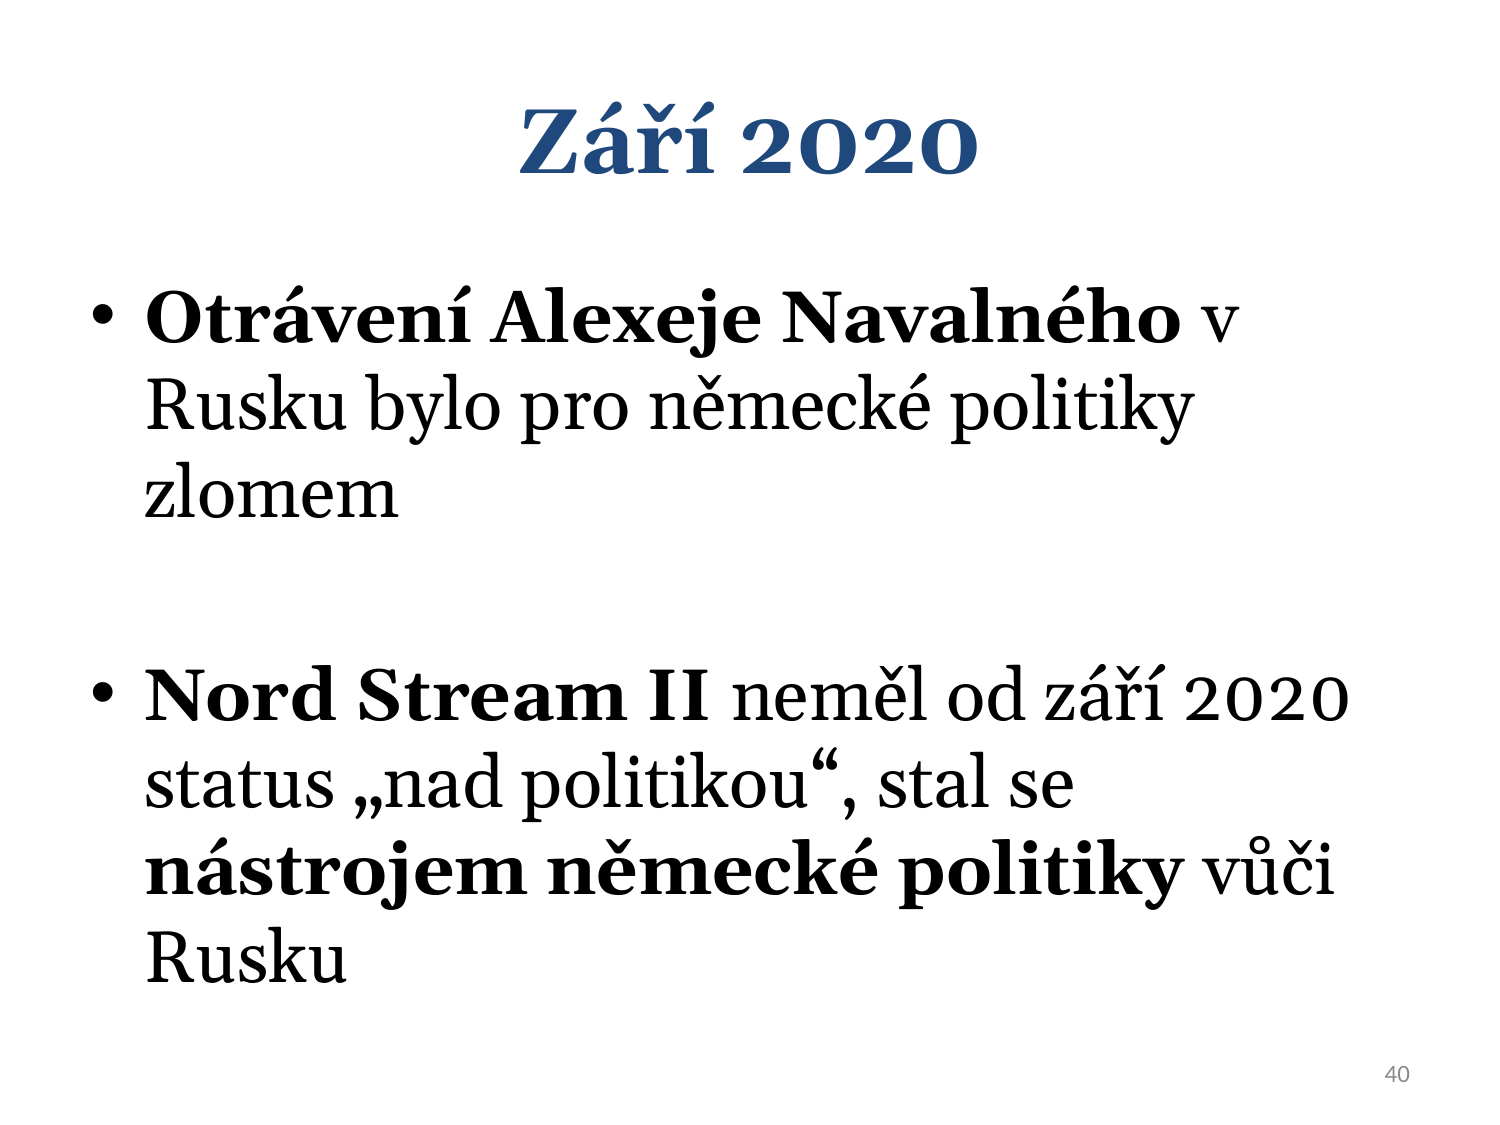

# Září 2020
Otrávení Alexeje Navalného v Rusku bylo pro německé politiky zlomem

Nord Stream II neměl od září 2020 status „nad politikou“, stal se nástrojem německé politiky vůči Rusku

40